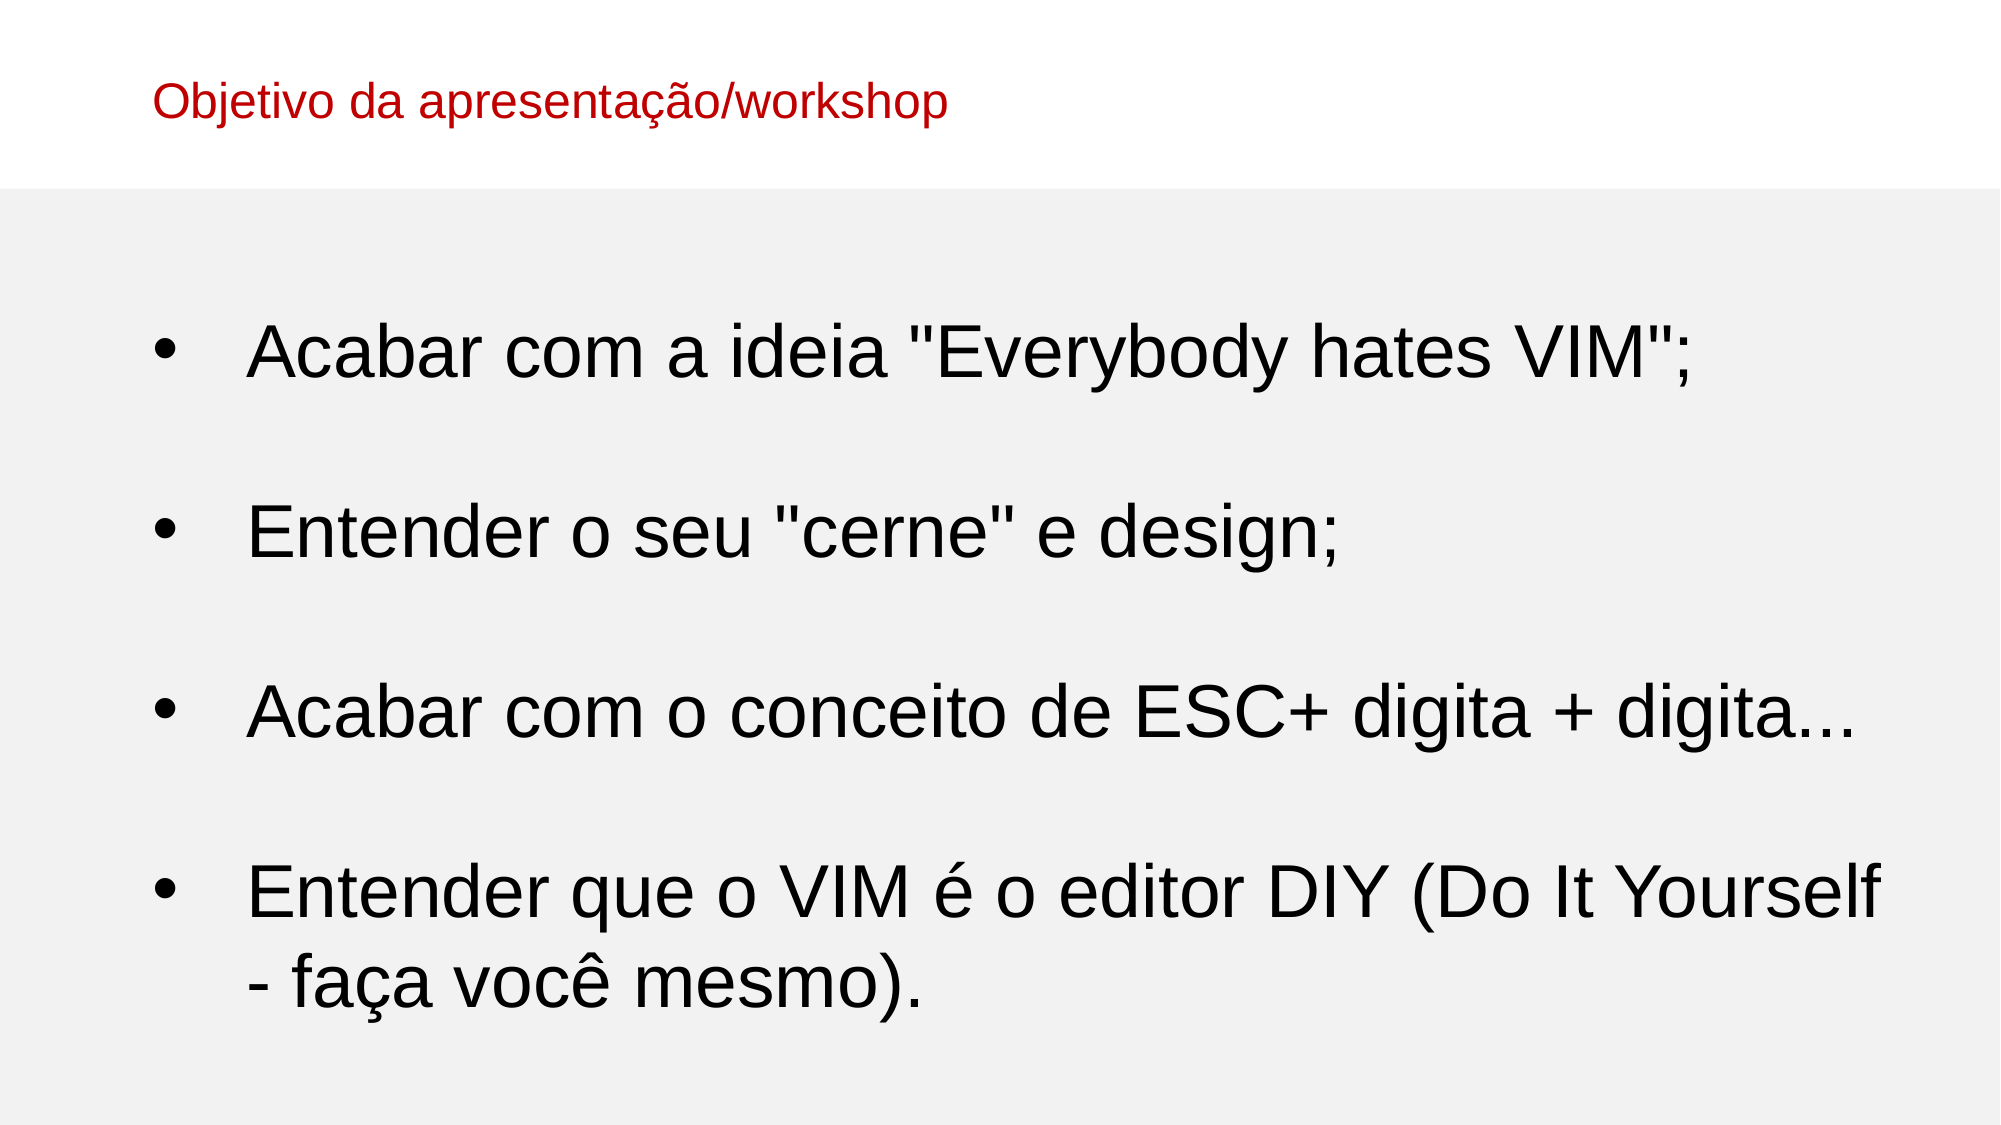

Objetivo da apresentação/workshop
Acabar com a ideia "Everybody hates VIM";

Entender o seu "cerne" e design;

Acabar com o conceito de ESC+ digita + digita...

Entender que o VIM é o editor DIY (Do It Yourself - faça você mesmo).